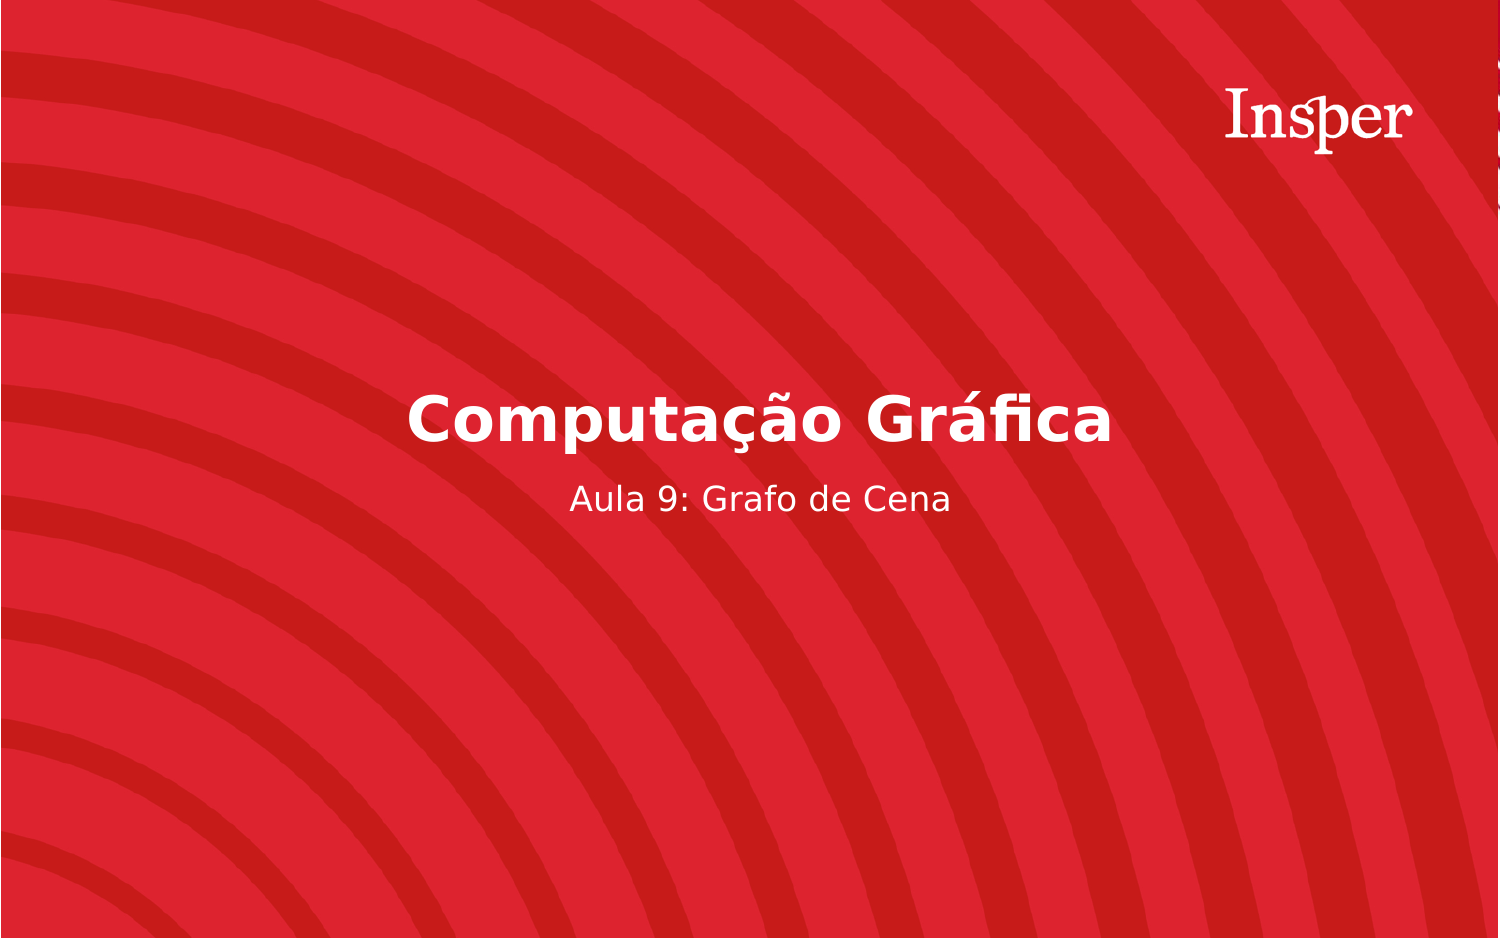

Computação Gráfica
Aula 9: Grafo de Cena